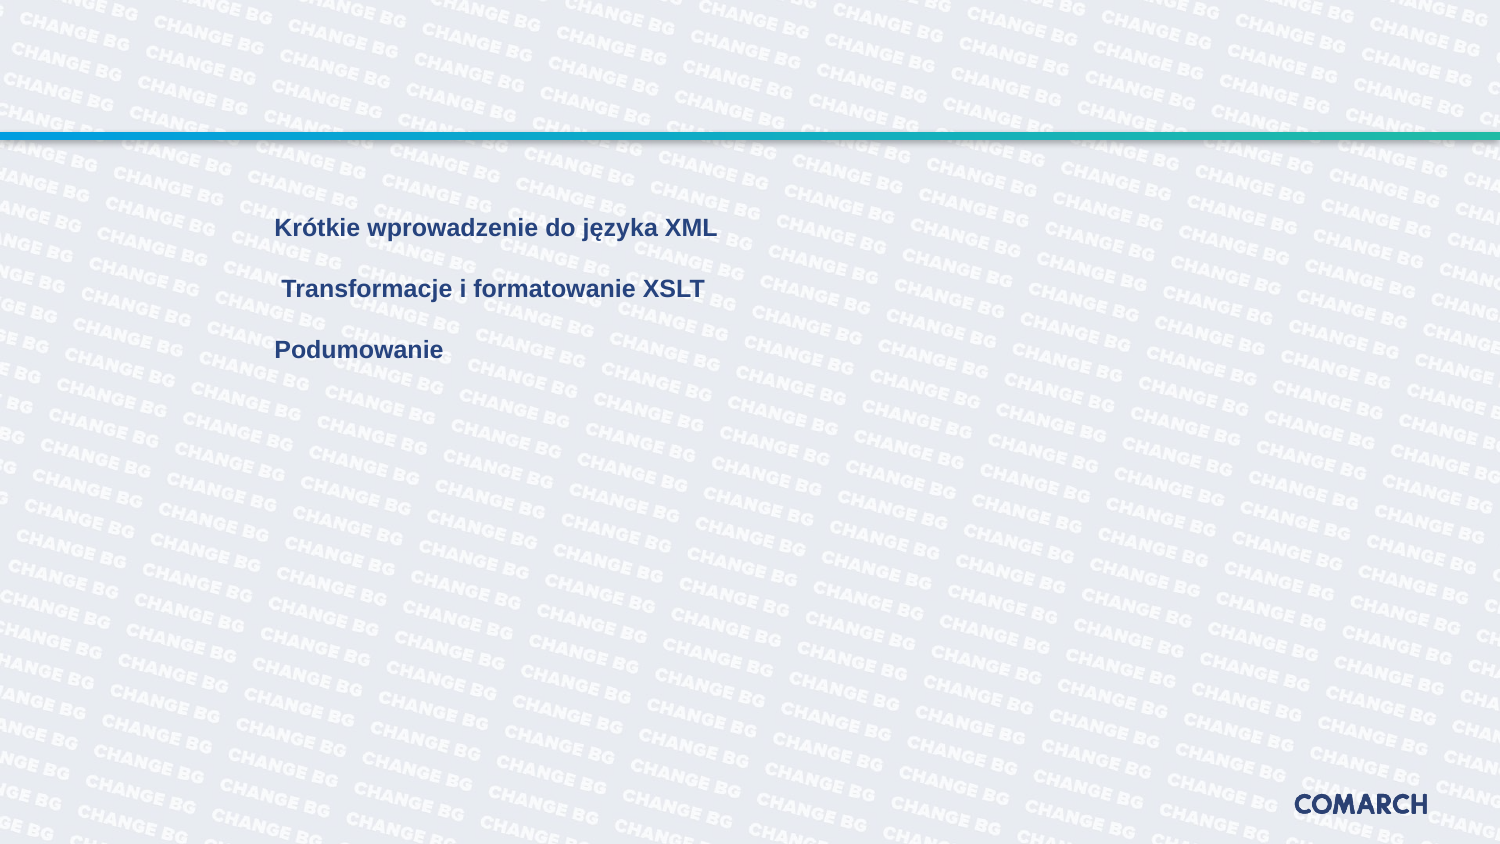

#

Krótkie wprowadzenie do języka XML

 Transformacje i formatowanie XSLT

Podumowanie